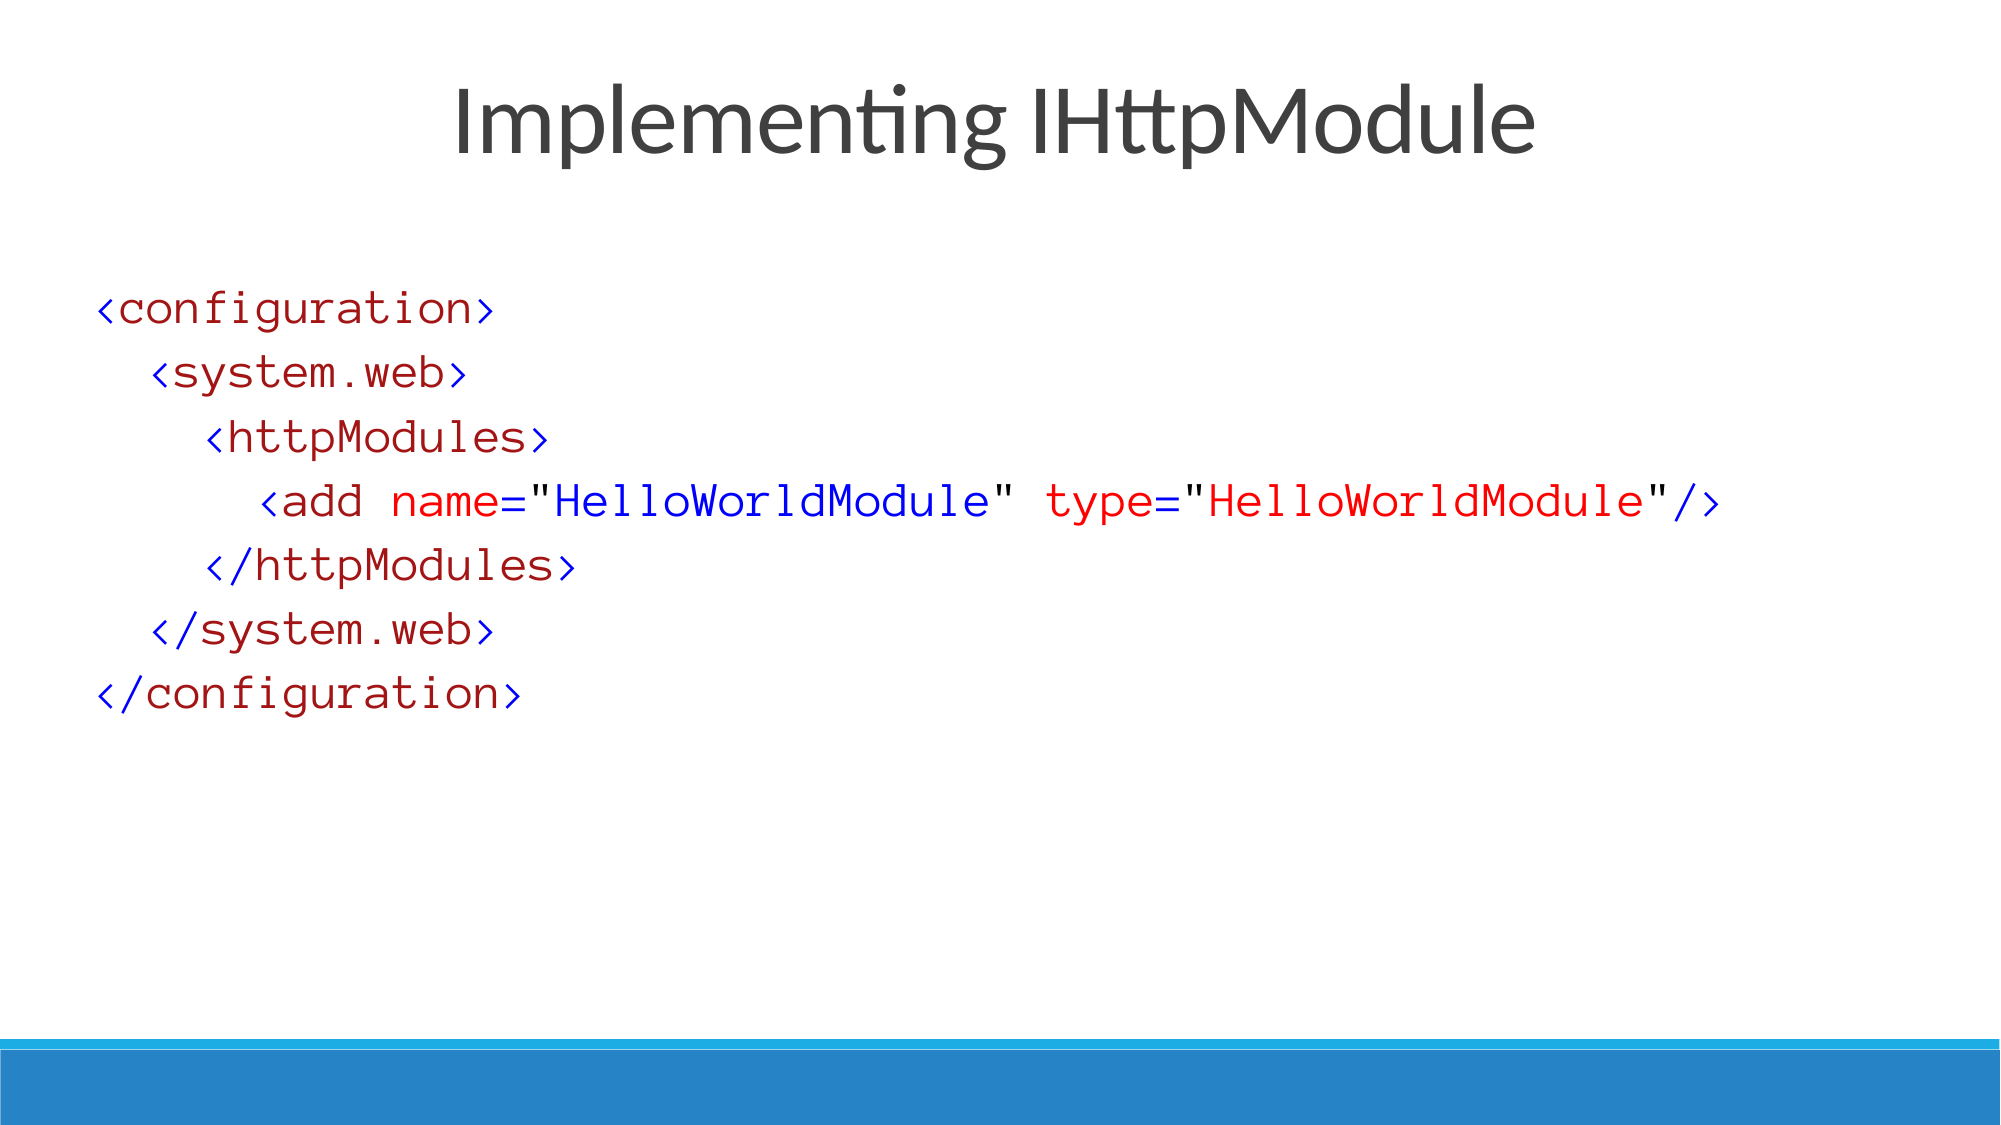

Implementing IHttpModule
<configuration>
  <system.web>
    <httpModules>
      <add name="HelloWorldModule" type="HelloWorldModule"/>
    </httpModules>
  </system.web>
</configuration>